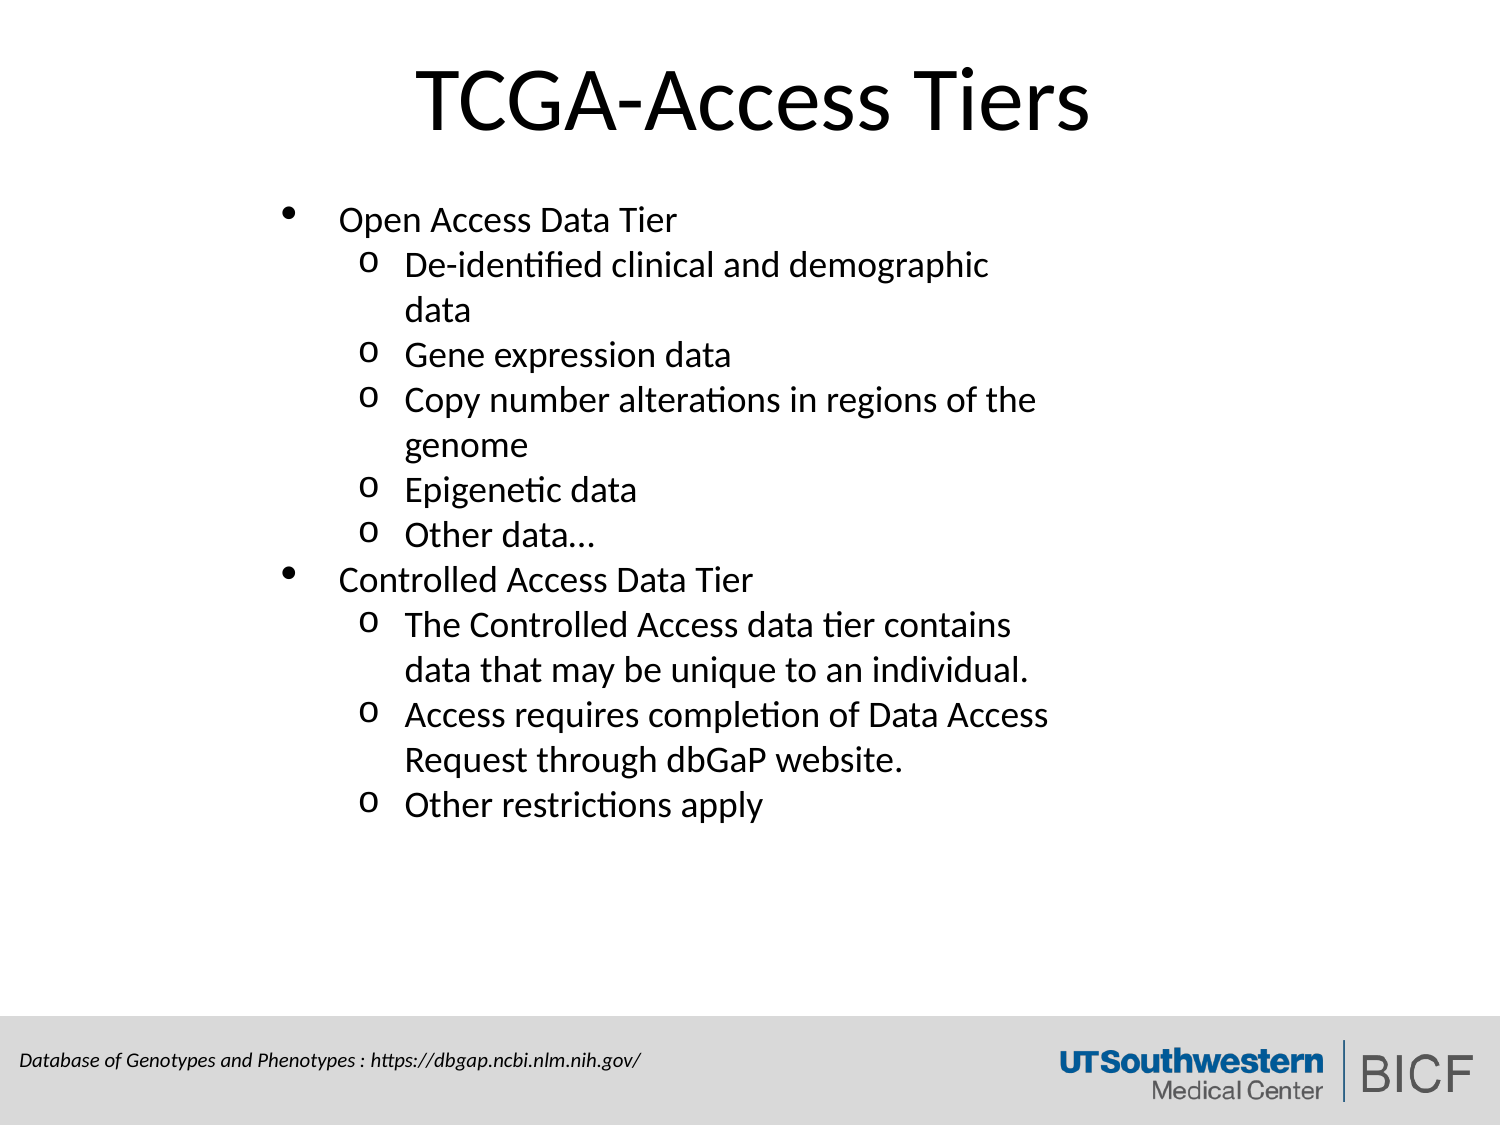

# TCGA-Access Tiers
Open Access Data Tier
De-identified clinical and demographic data
Gene expression data
Copy number alterations in regions of the genome
Epigenetic data
Other data…
Controlled Access Data Tier
The Controlled Access data tier contains data that may be unique to an individual.
Access requires completion of Data Access Request through dbGaP website.
Other restrictions apply

Database of Genotypes and Phenotypes : https://dbgap.ncbi.nlm.nih.gov/